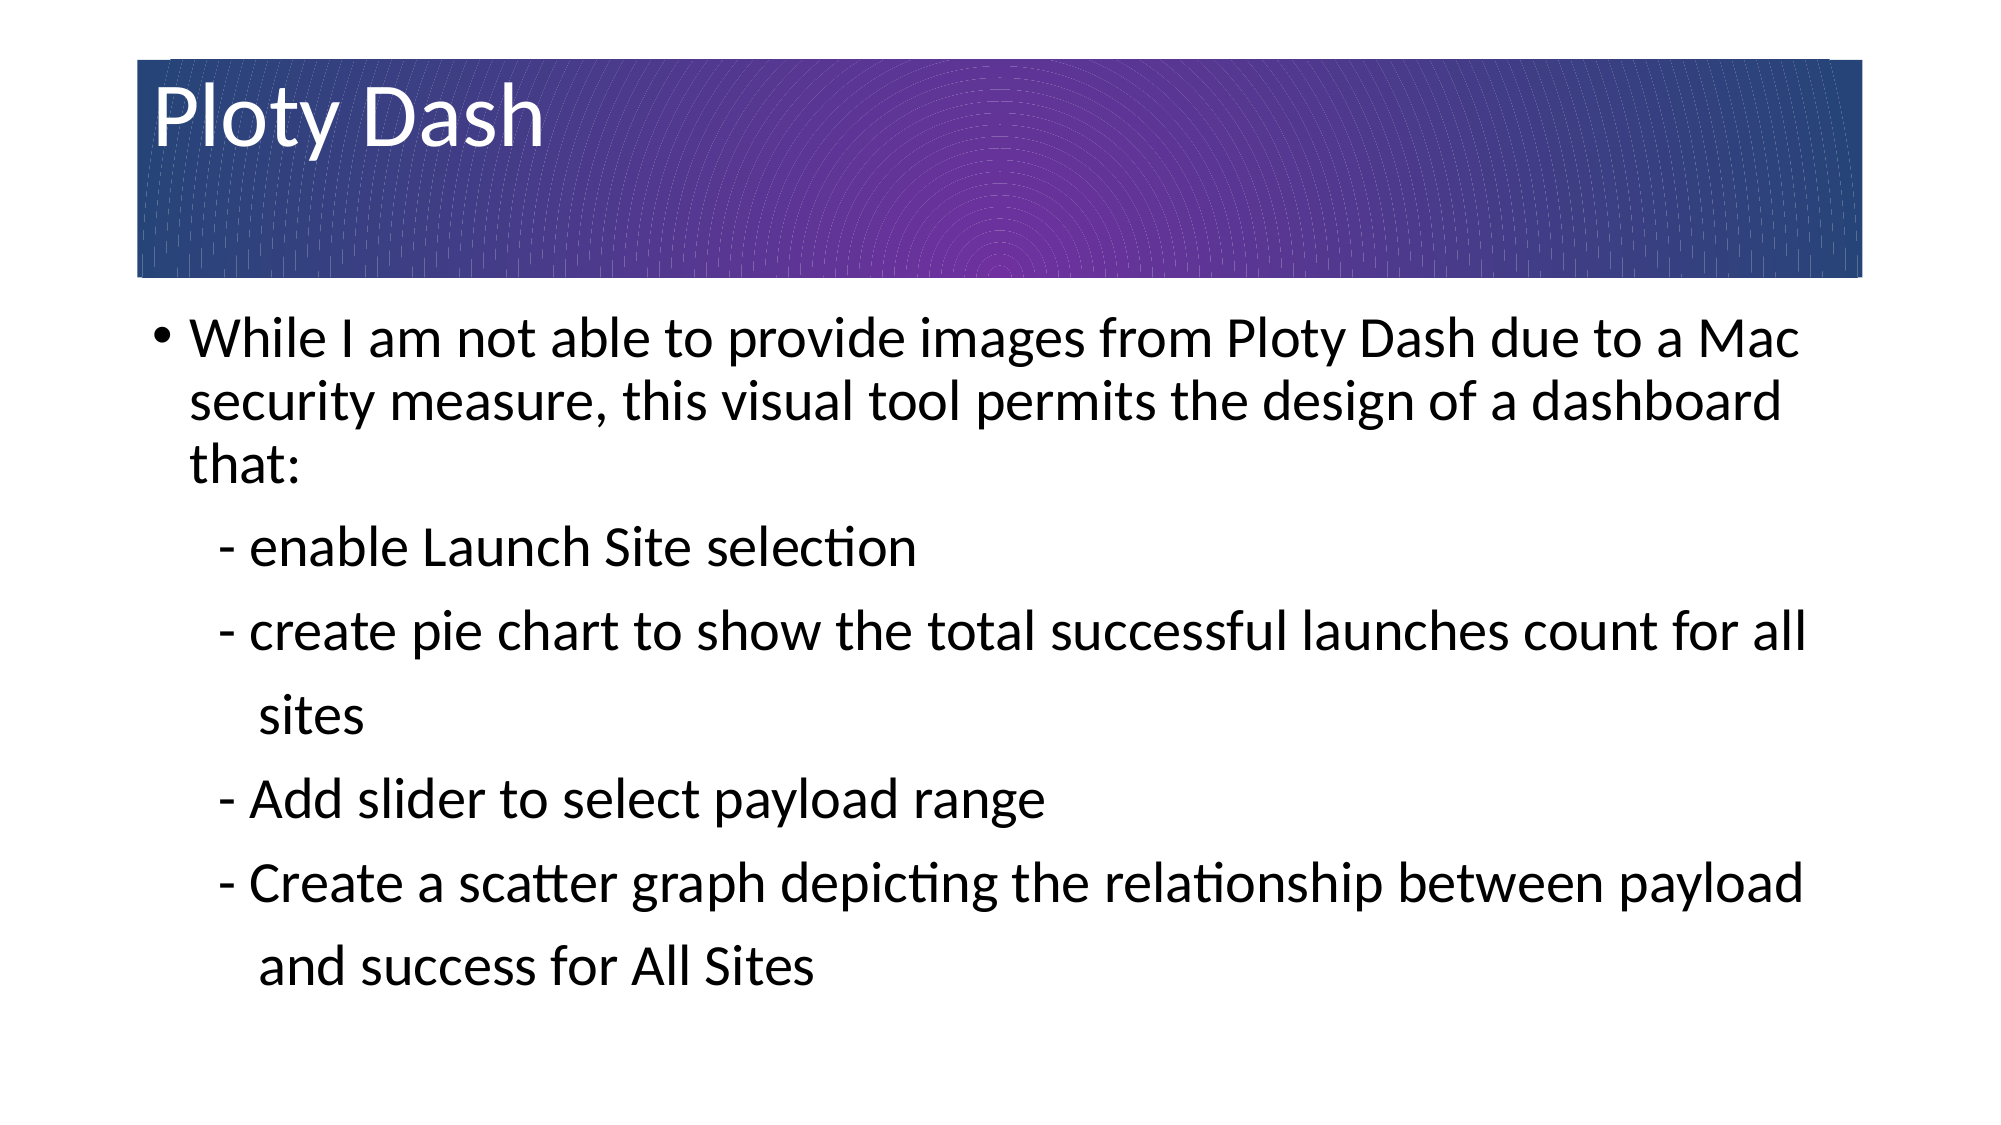

# Ploty Dash
While I am not able to provide images from Ploty Dash due to a Mac security measure, this visual tool permits the design of a dashboard that:
     - enable Launch Site selection
     - create pie chart to show the total successful launches count for all
        sites
     - Add slider to select payload range
     - Create a scatter graph depicting the relationship between payload
        and success for All Sites